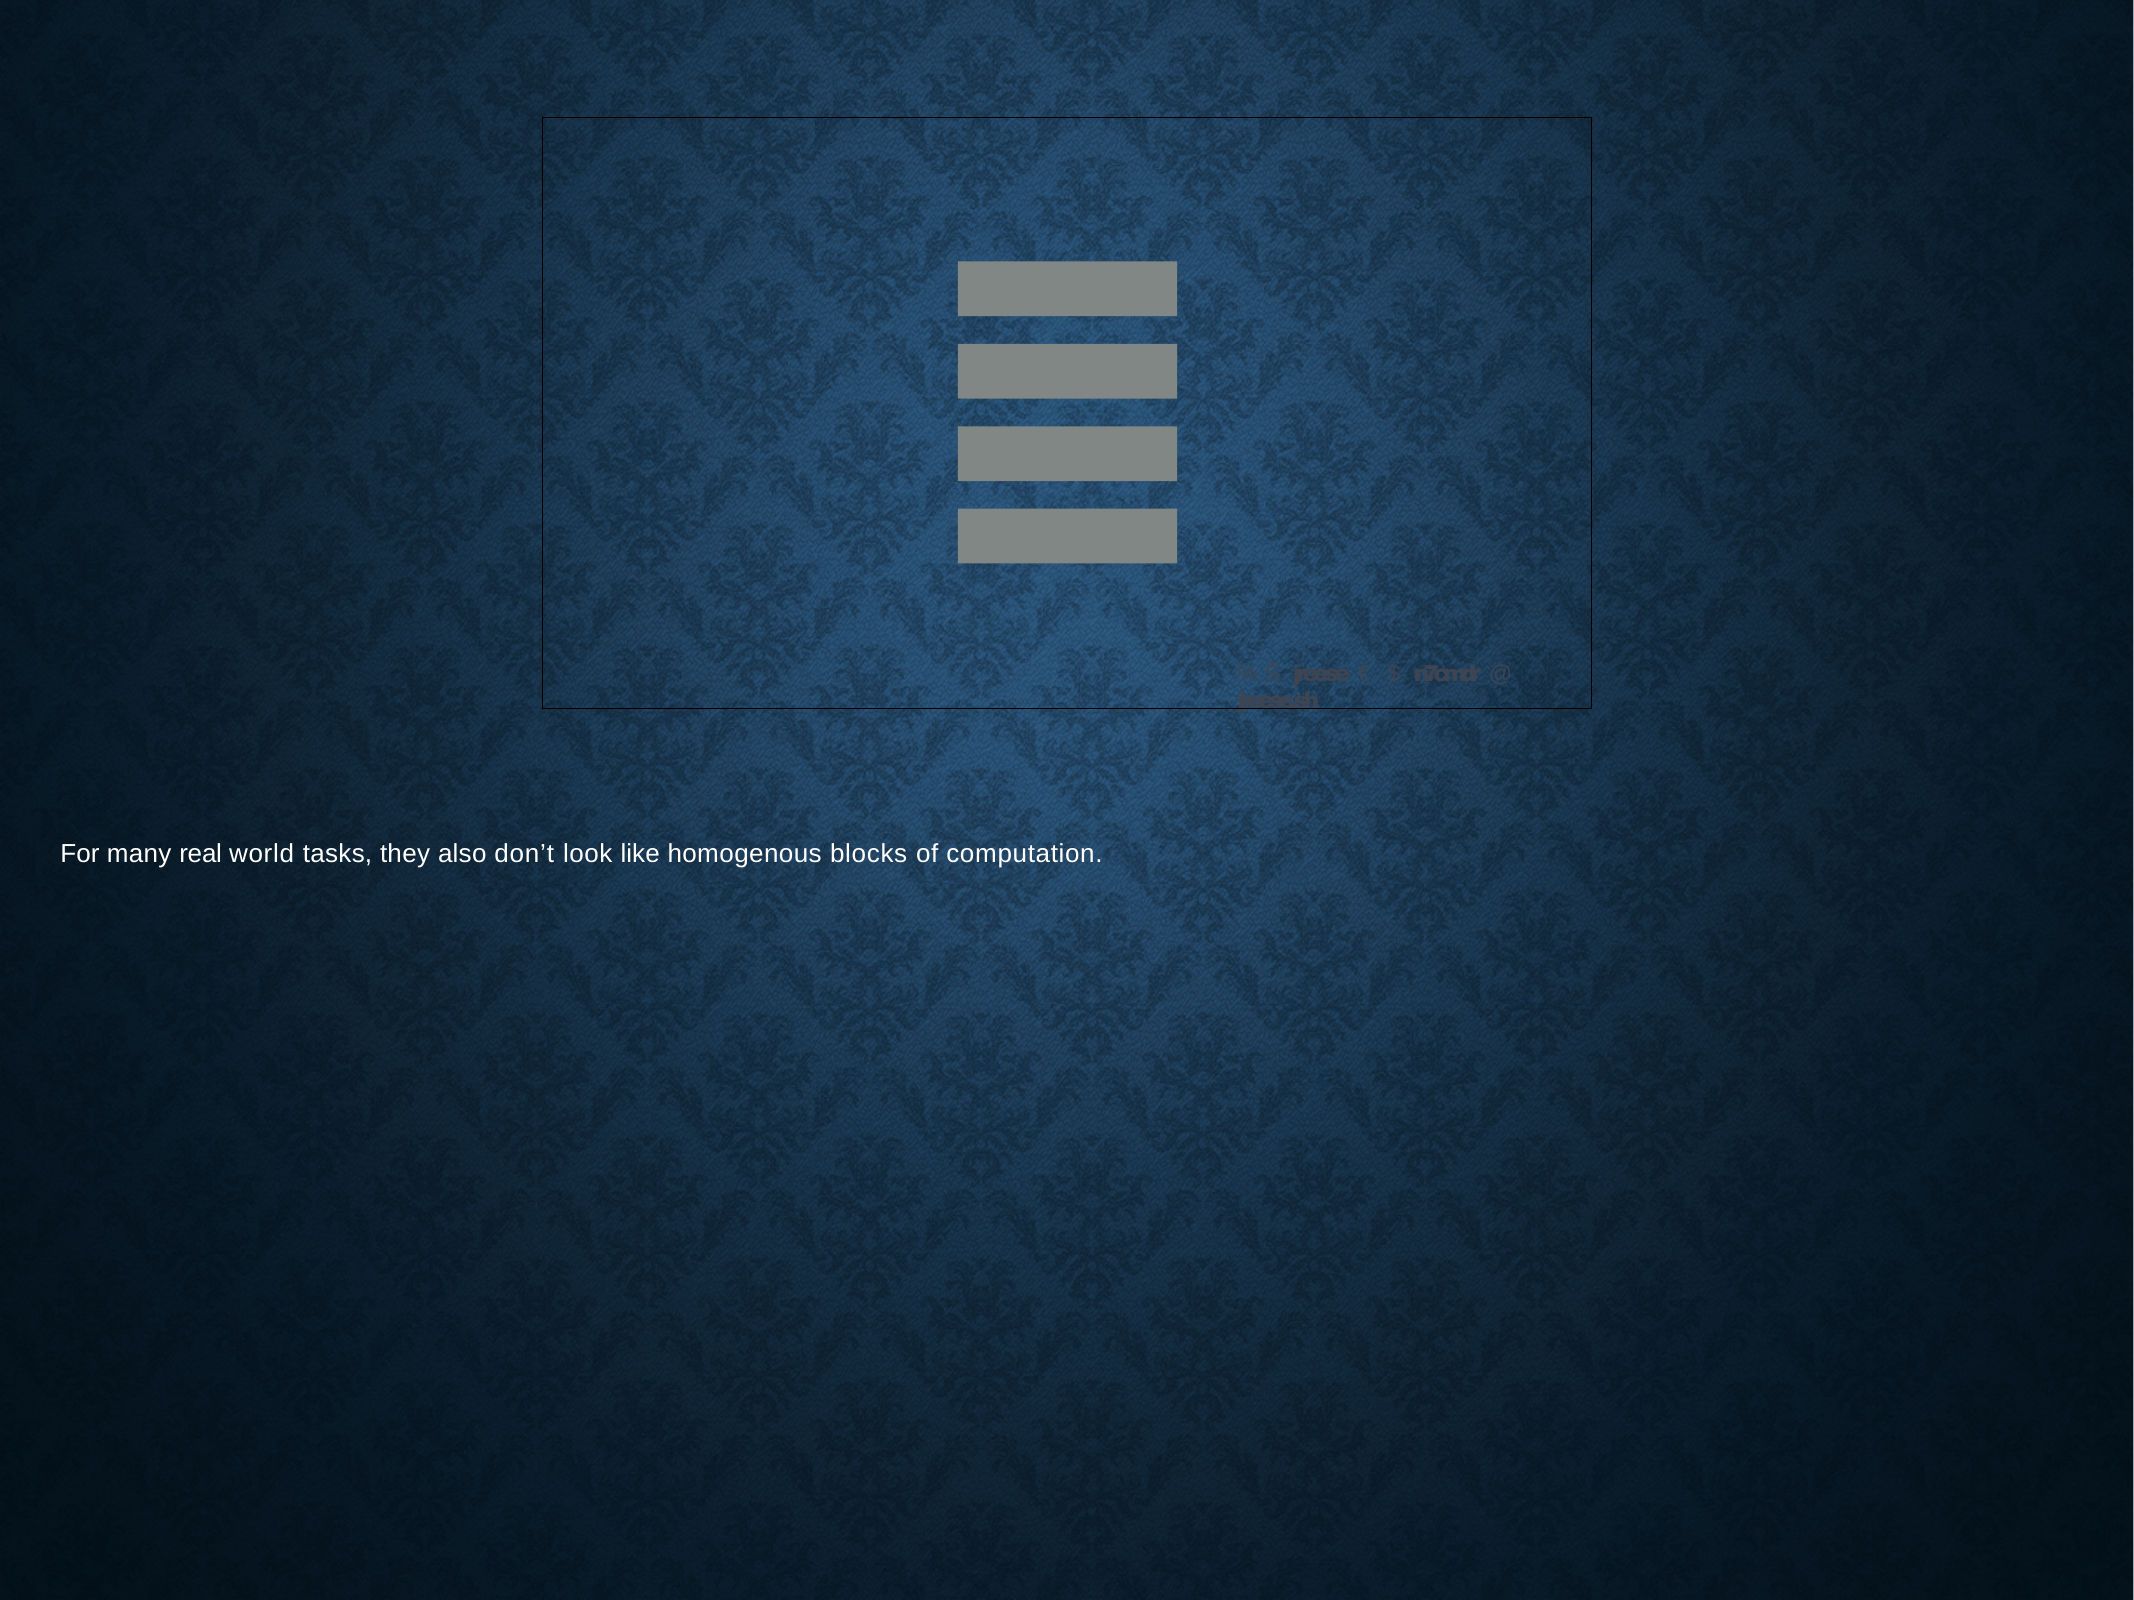

% Š jreese € $ n7cmdr @ jreese.sh
For many real world tasks, they also don’t look like homogenous blocks of computation.